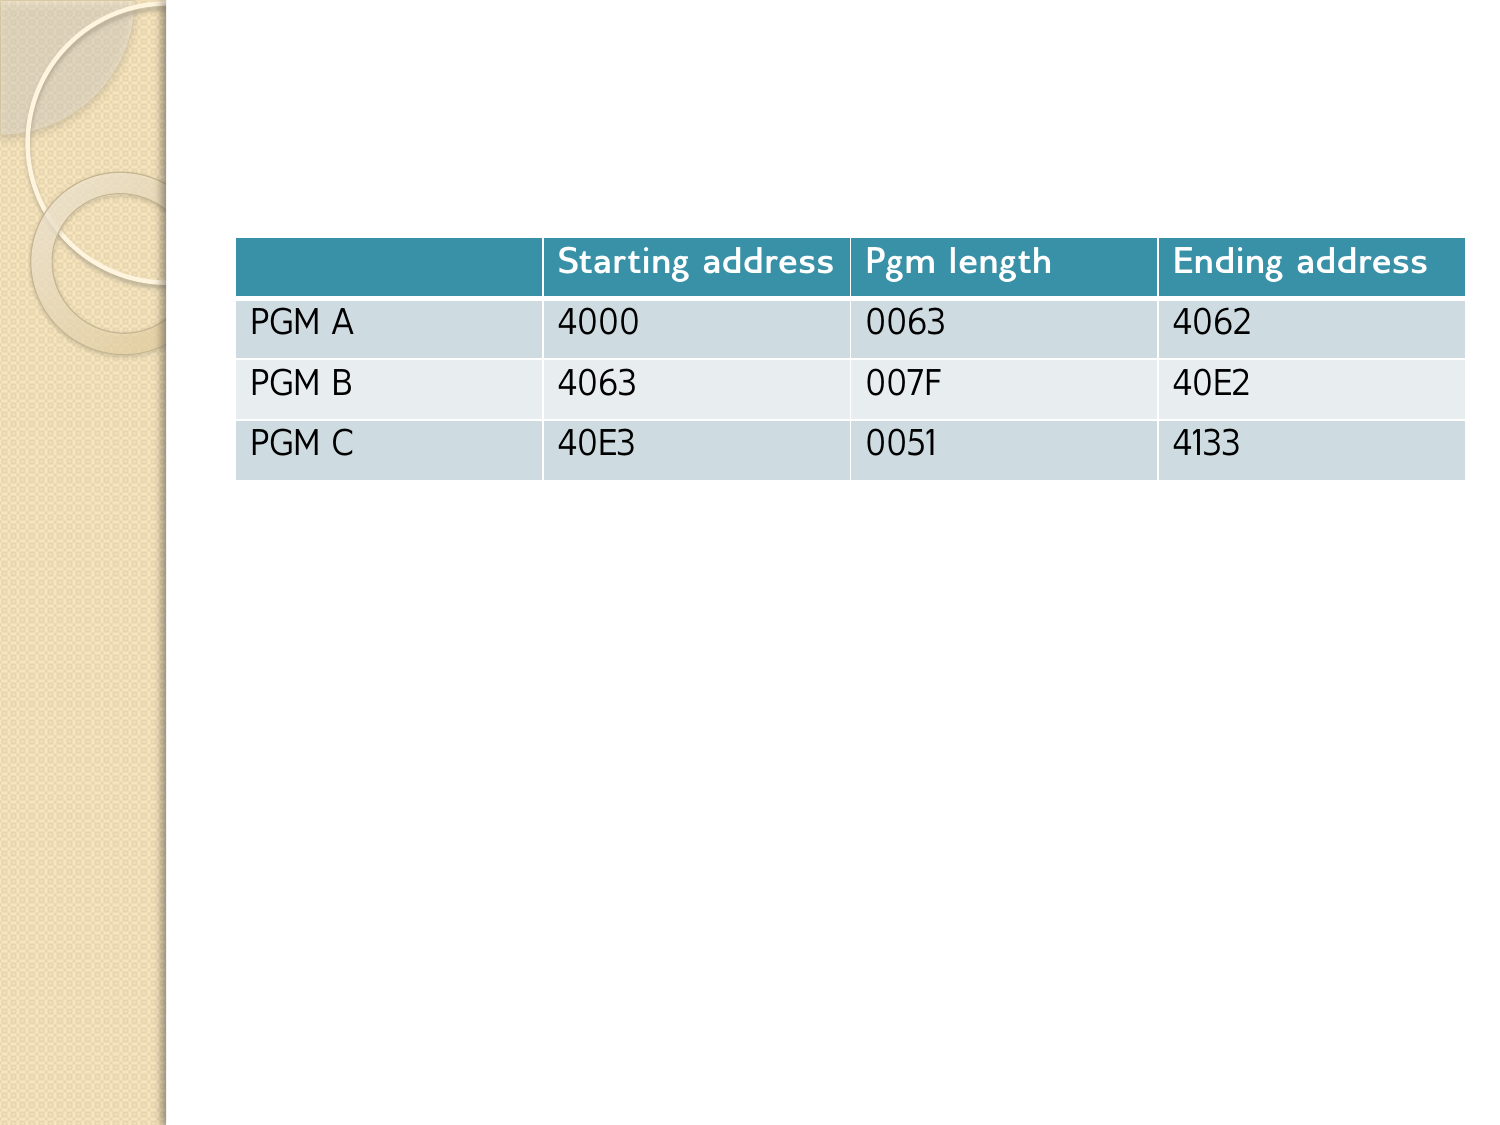

#
|  | Starting address | Pgm length | Ending address |
| --- | --- | --- | --- |
| PGM A | 4000 | 0063 | 4062 |
| PGM B | 4063 | 007F | 40E2 |
| PGM C | 40E3 | 0051 | 4133 |